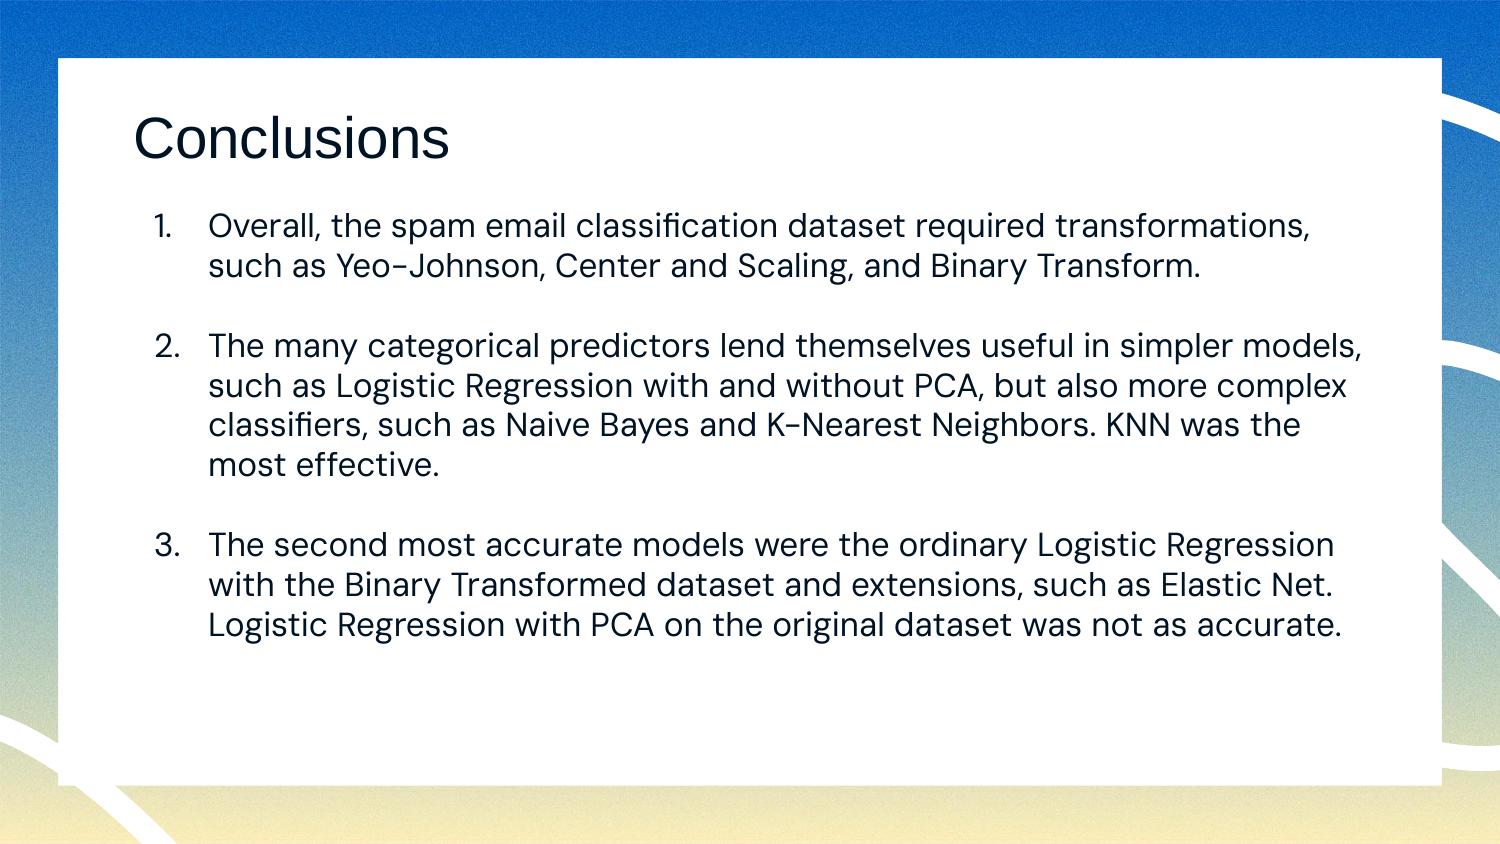

# Conclusions
Overall, the spam email classification dataset required transformations, such as Yeo-Johnson, Center and Scaling, and Binary Transform.

The many categorical predictors lend themselves useful in simpler models, such as Logistic Regression with and without PCA, but also more complex classifiers, such as Naive Bayes and K-Nearest Neighbors. KNN was the most effective.

The second most accurate models were the ordinary Logistic Regression with the Binary Transformed dataset and extensions, such as Elastic Net. Logistic Regression with PCA on the original dataset was not as accurate.